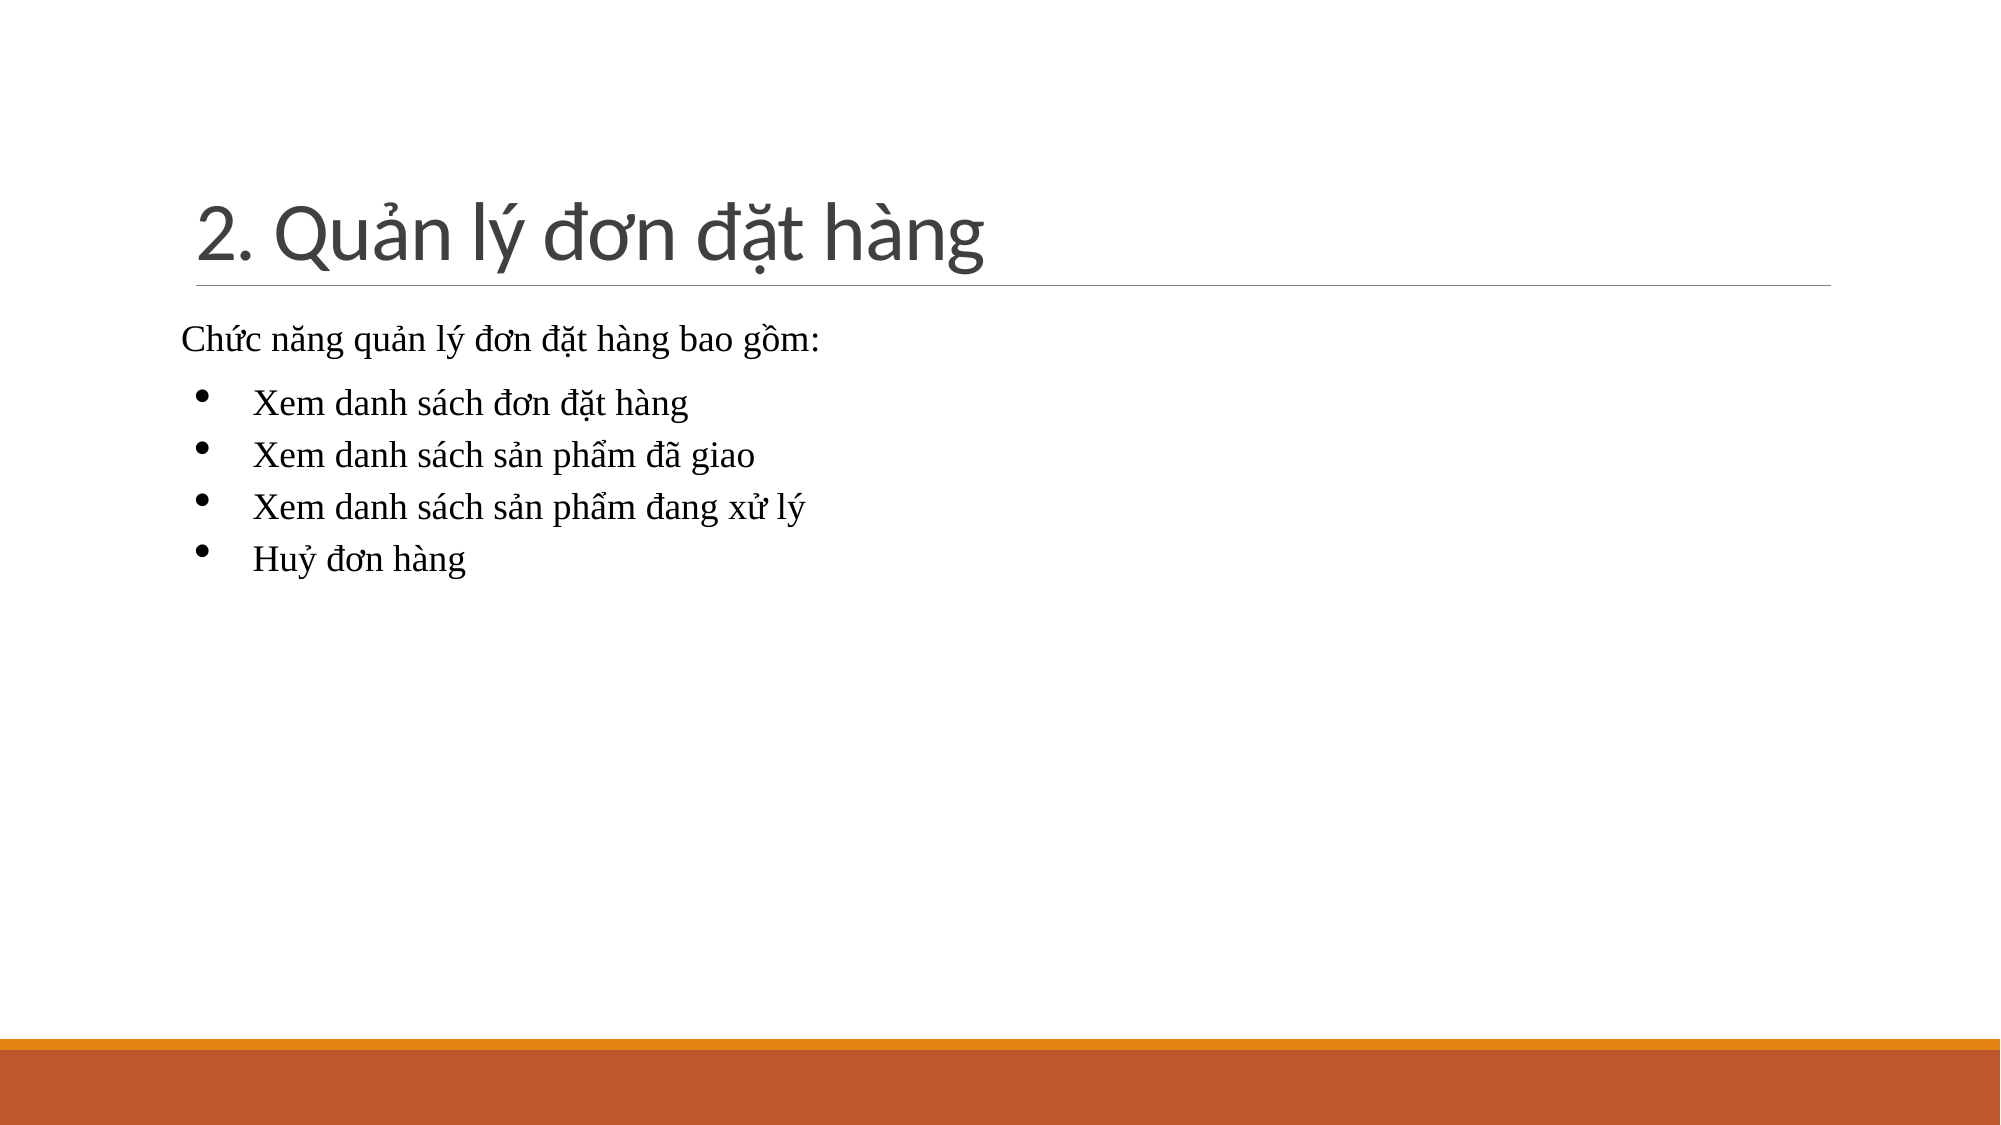

# 2. Quản lý đơn đặt hàng
Chức năng quản lý đơn đặt hàng bao gồm:
Xem danh sách đơn đặt hàng
Xem danh sách sản phẩm đã giao
Xem danh sách sản phẩm đang xử lý
Huỷ đơn hàng